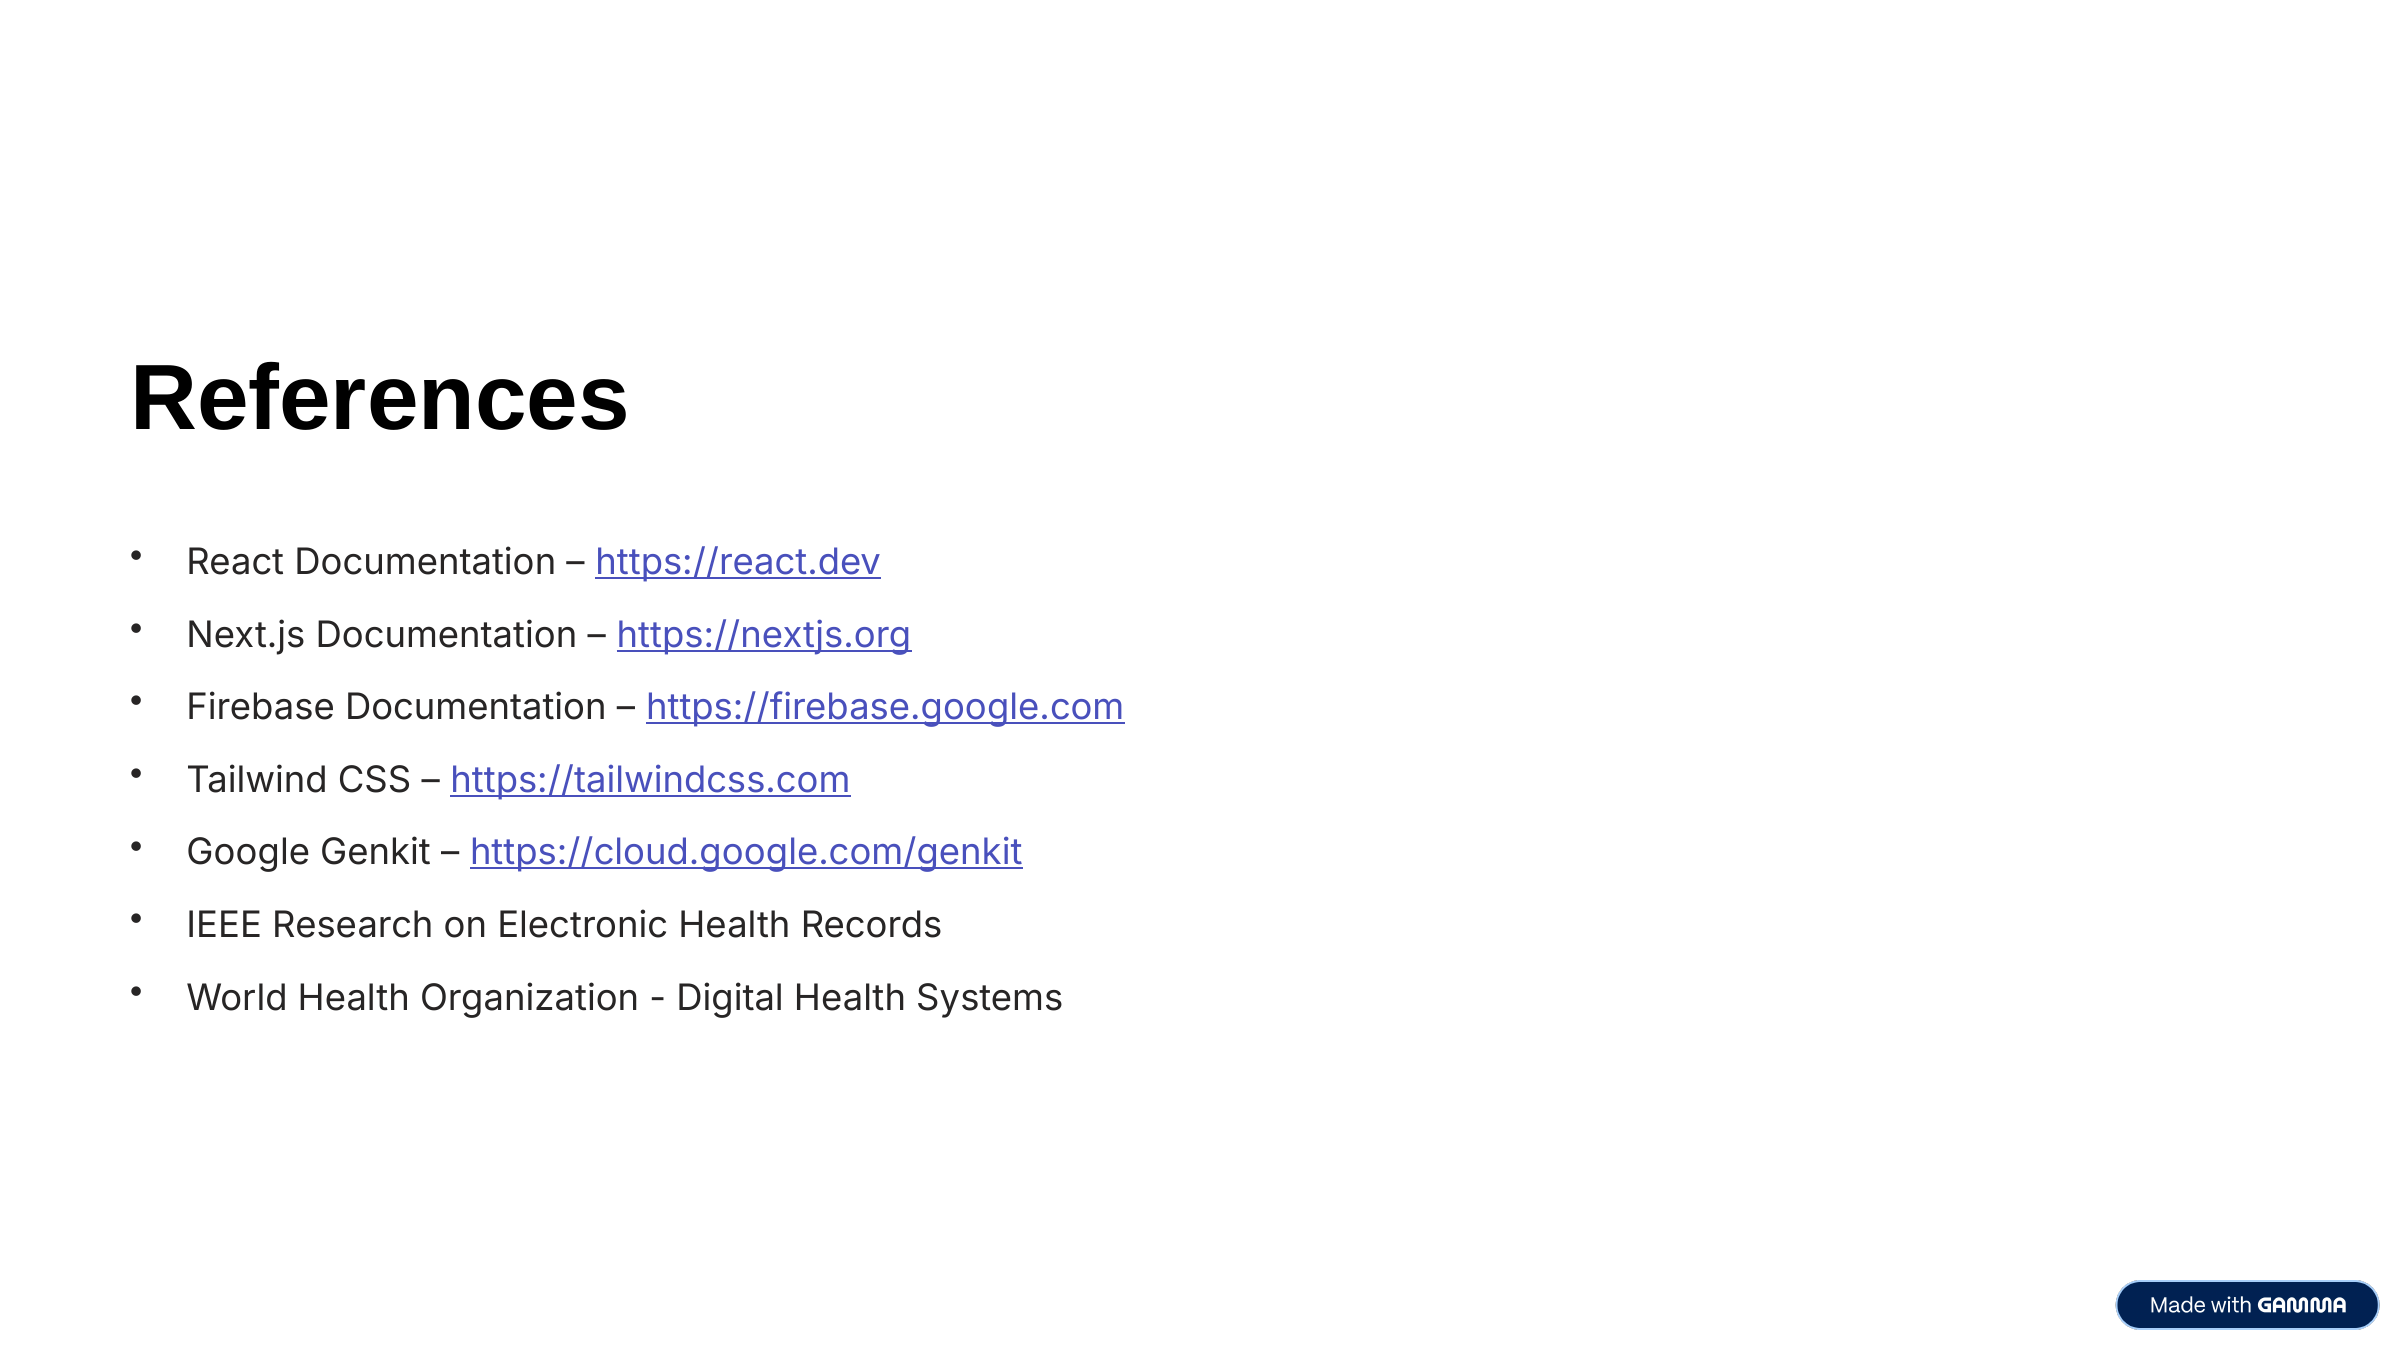

References
React Documentation – https://react.dev
Next.js Documentation – https://nextjs.org
Firebase Documentation – https://firebase.google.com
Tailwind CSS – https://tailwindcss.com
Google Genkit – https://cloud.google.com/genkit
IEEE Research on Electronic Health Records
World Health Organization - Digital Health Systems